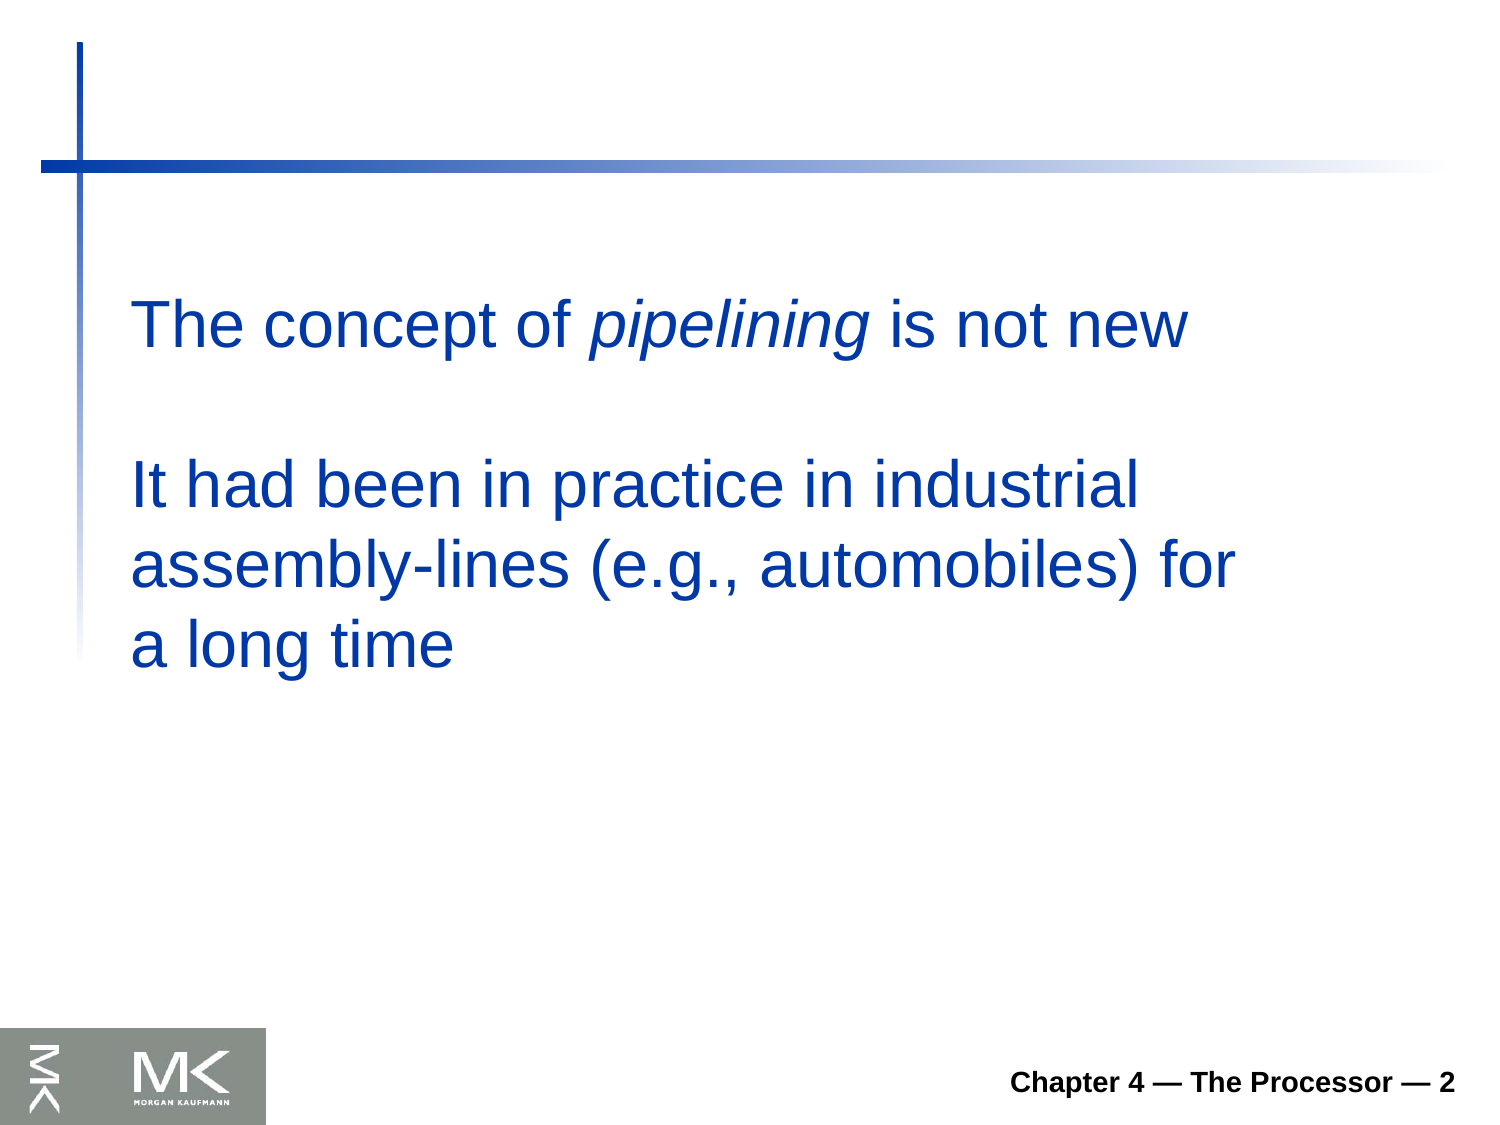

# The concept of pipelining is not new It had been in practice in industrial assembly-lines (e.g., automobiles) for a long time
Chapter 4 — The Processor — 2